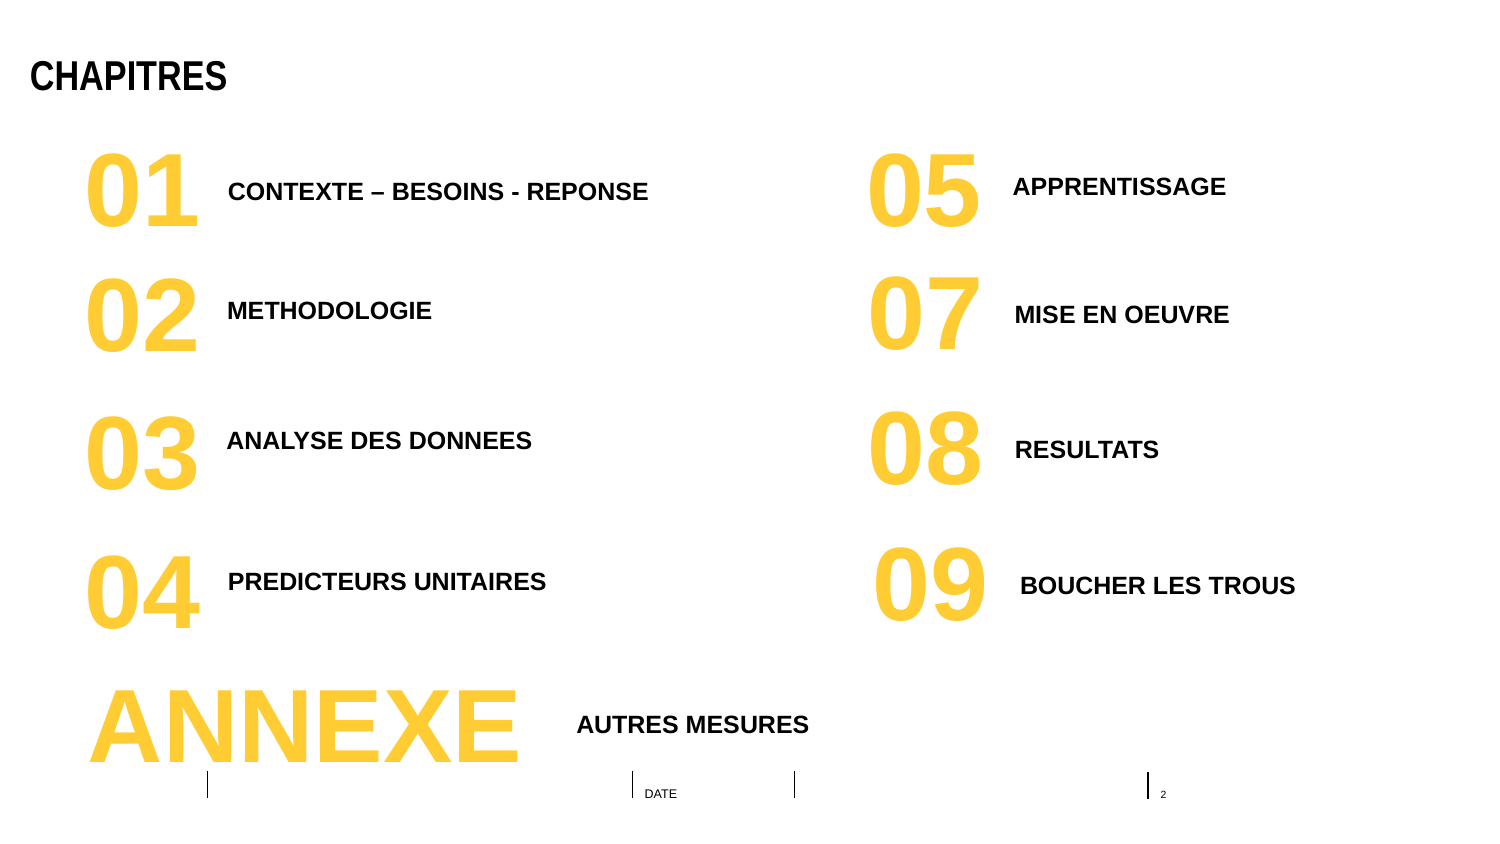

# CHAPITRES
APPRENTISSAGE
01

05
CONTEXTE – BESOINS - REPONSE
METHODOLOGIE
07
MISE EN OEUVRE
02
ANALYSE DES DONNEES
08
RESULTATS
03
PREDICTEURS UNITAIRES
09
BOUCHER LES TROUS
04
AUTRES MESURES
ANNEXE